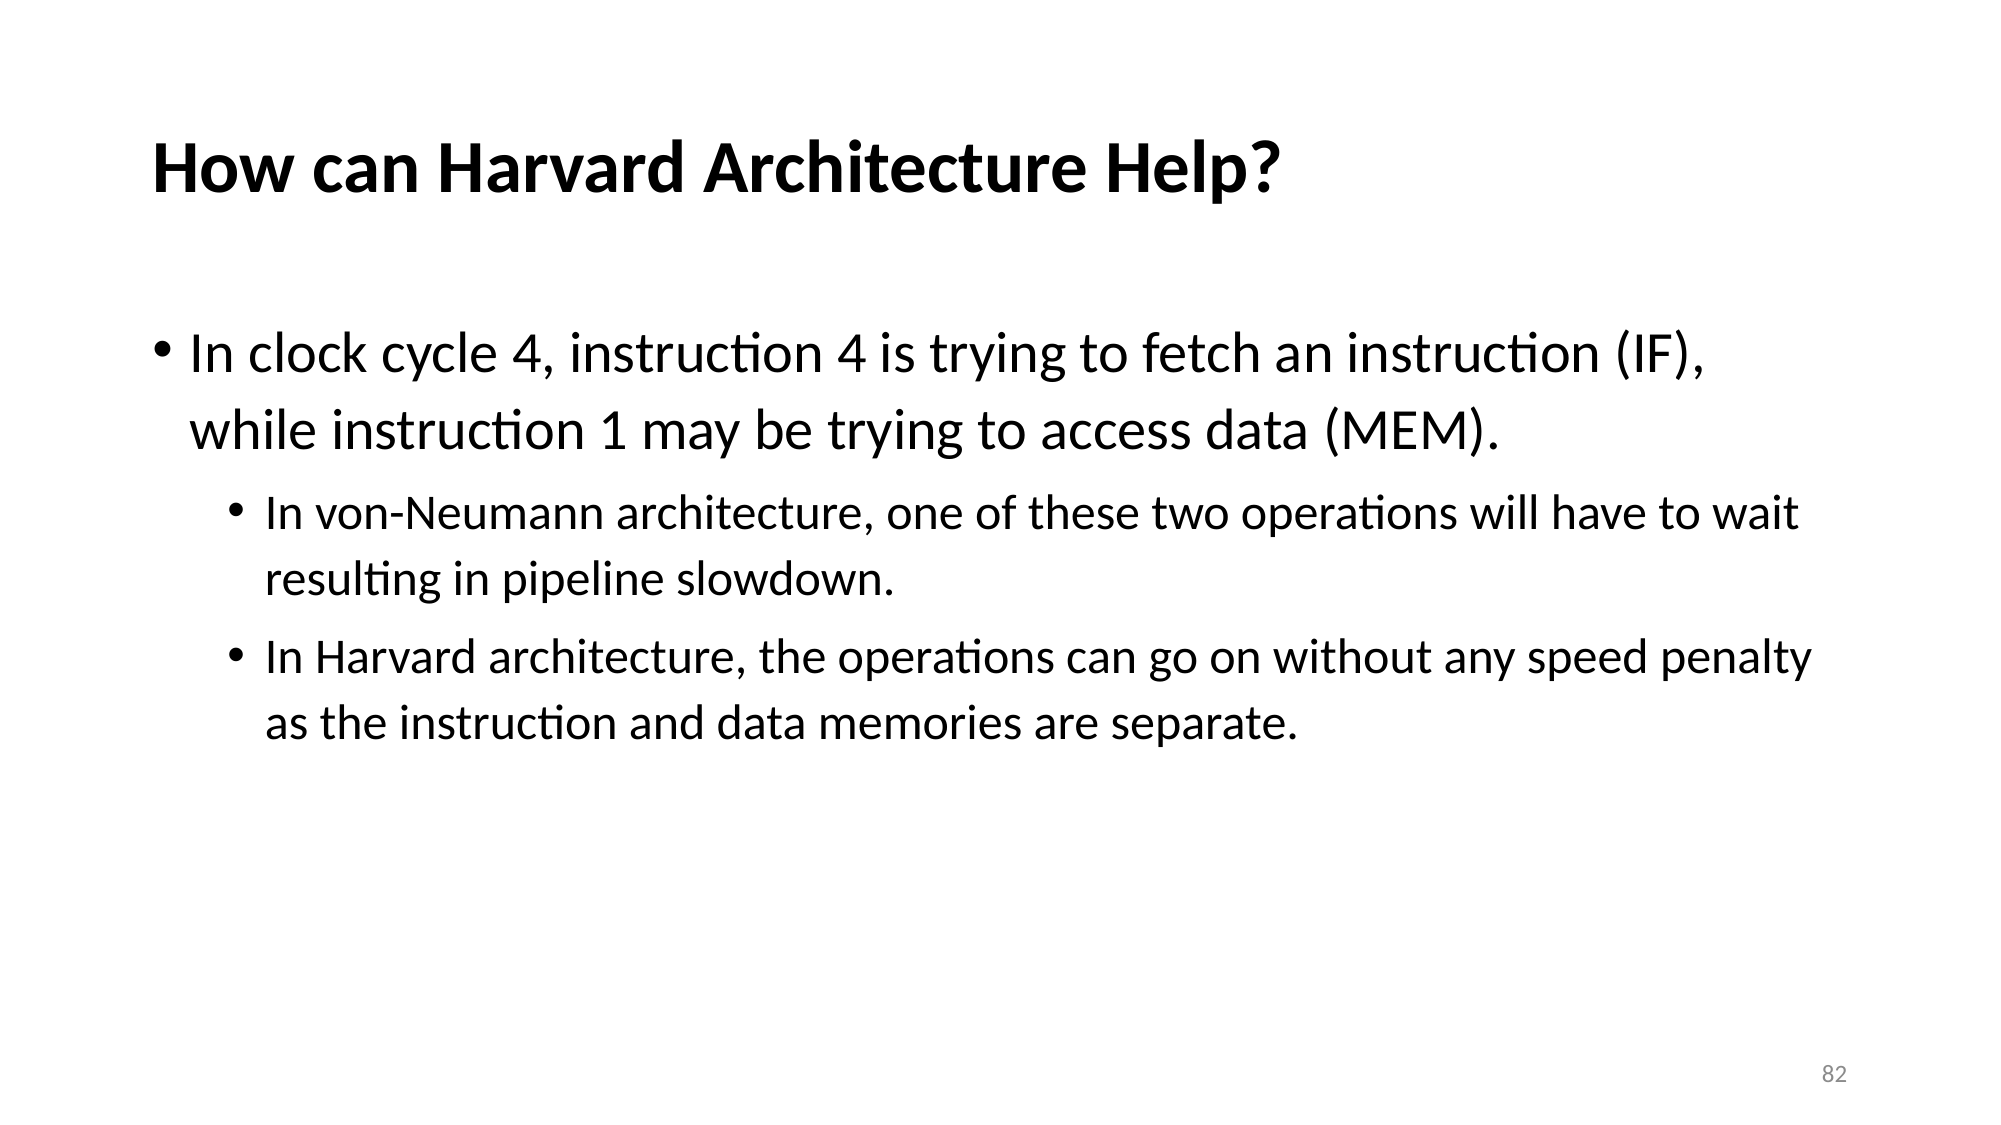

# How can Harvard Architecture Help?
In clock cycle 4, instruction 4 is trying to fetch an instruction (IF), while instruction 1 may be trying to access data (MEM).
In von-Neumann architecture, one of these two operations will have to wait resulting in pipeline slowdown.
In Harvard architecture, the operations can go on without any speed penalty as the instruction and data memories are separate.
82